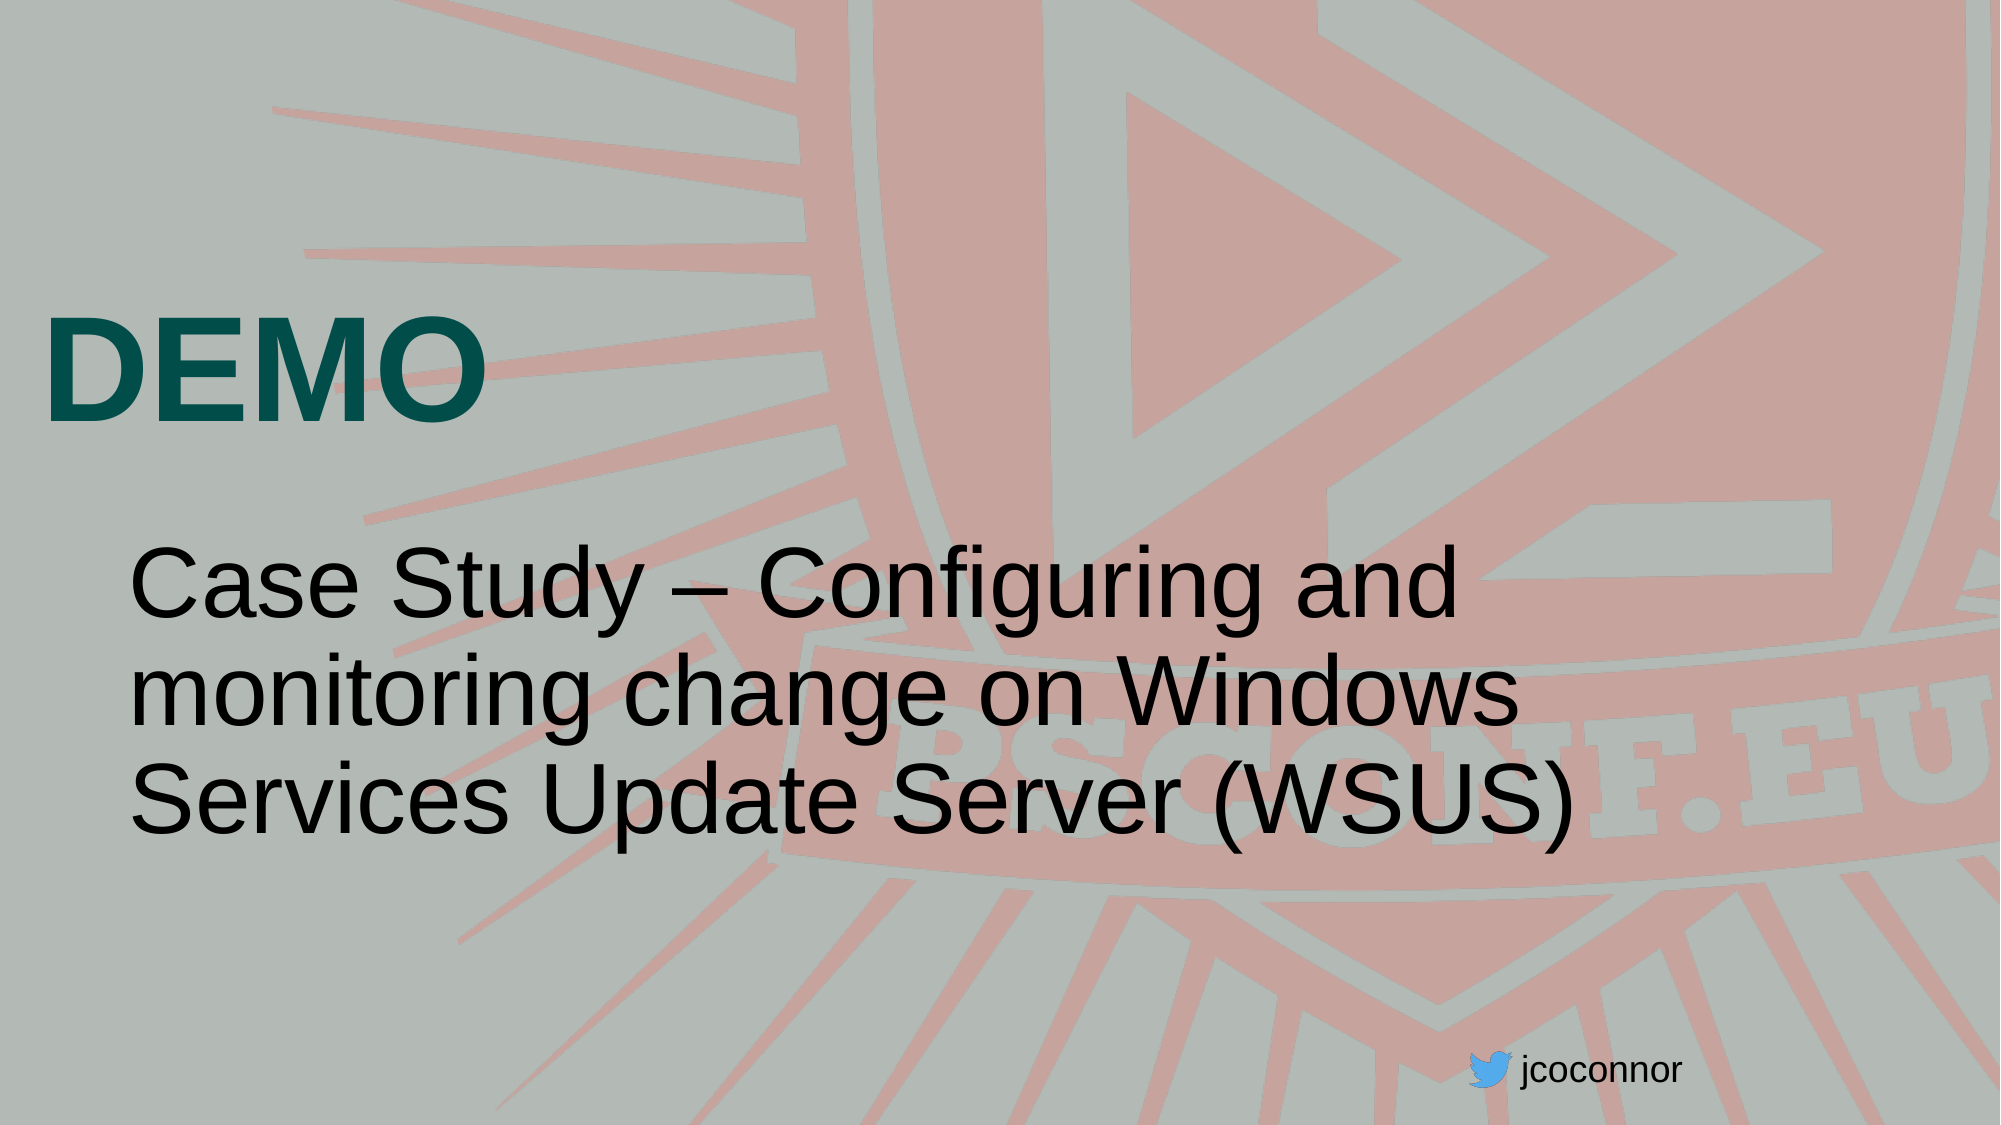

Case Study – Configuring and monitoring change on Windows Services Update Server (WSUS)

jcoconnor